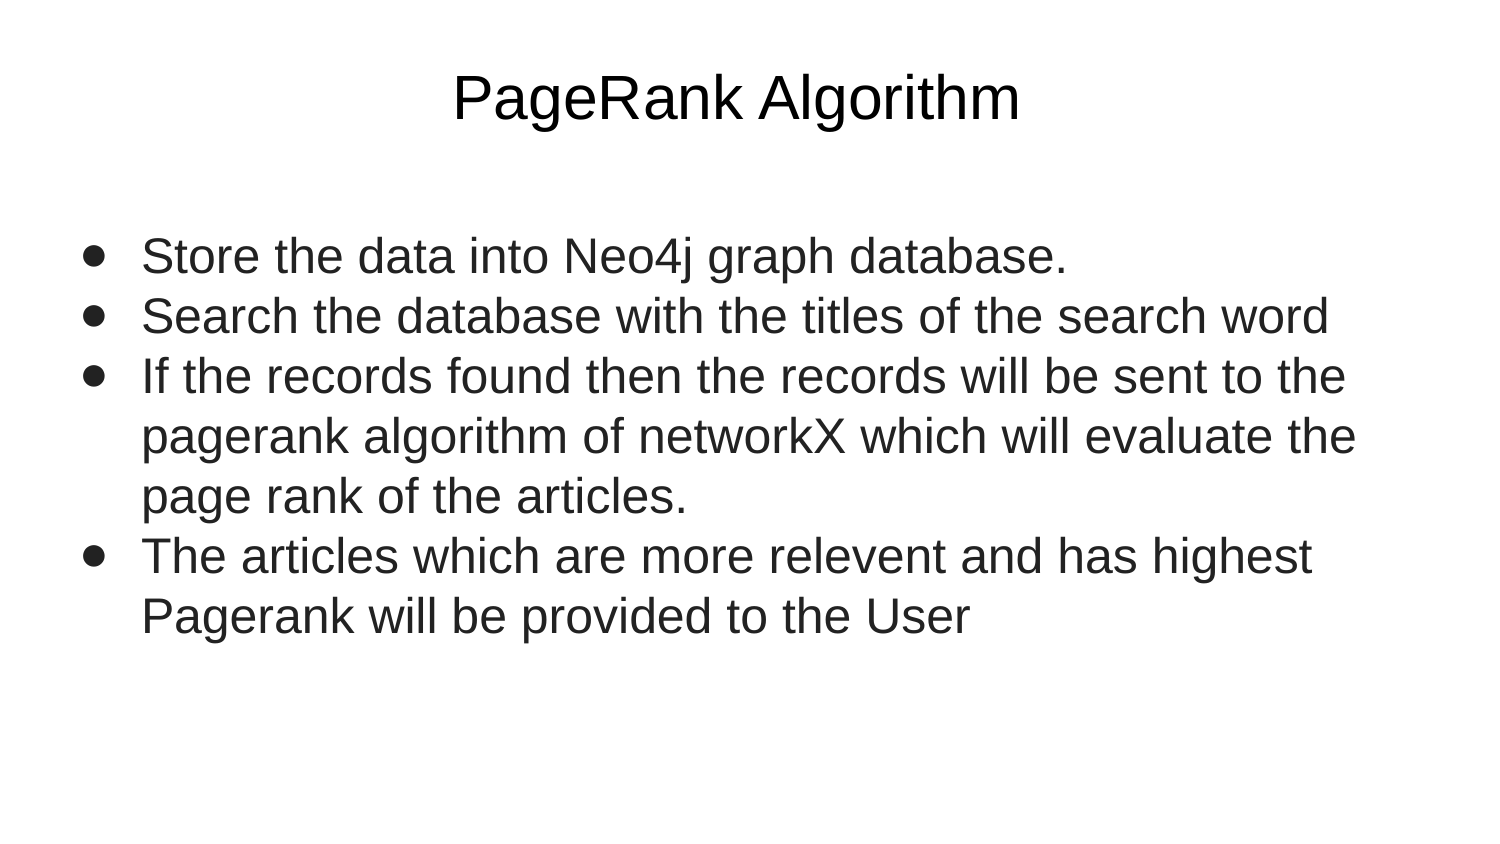

# PageRank Algorithm
Store the data into Neo4j graph database.
Search the database with the titles of the search word
If the records found then the records will be sent to the pagerank algorithm of networkX which will evaluate the page rank of the articles.
The articles which are more relevent and has highest Pagerank will be provided to the User